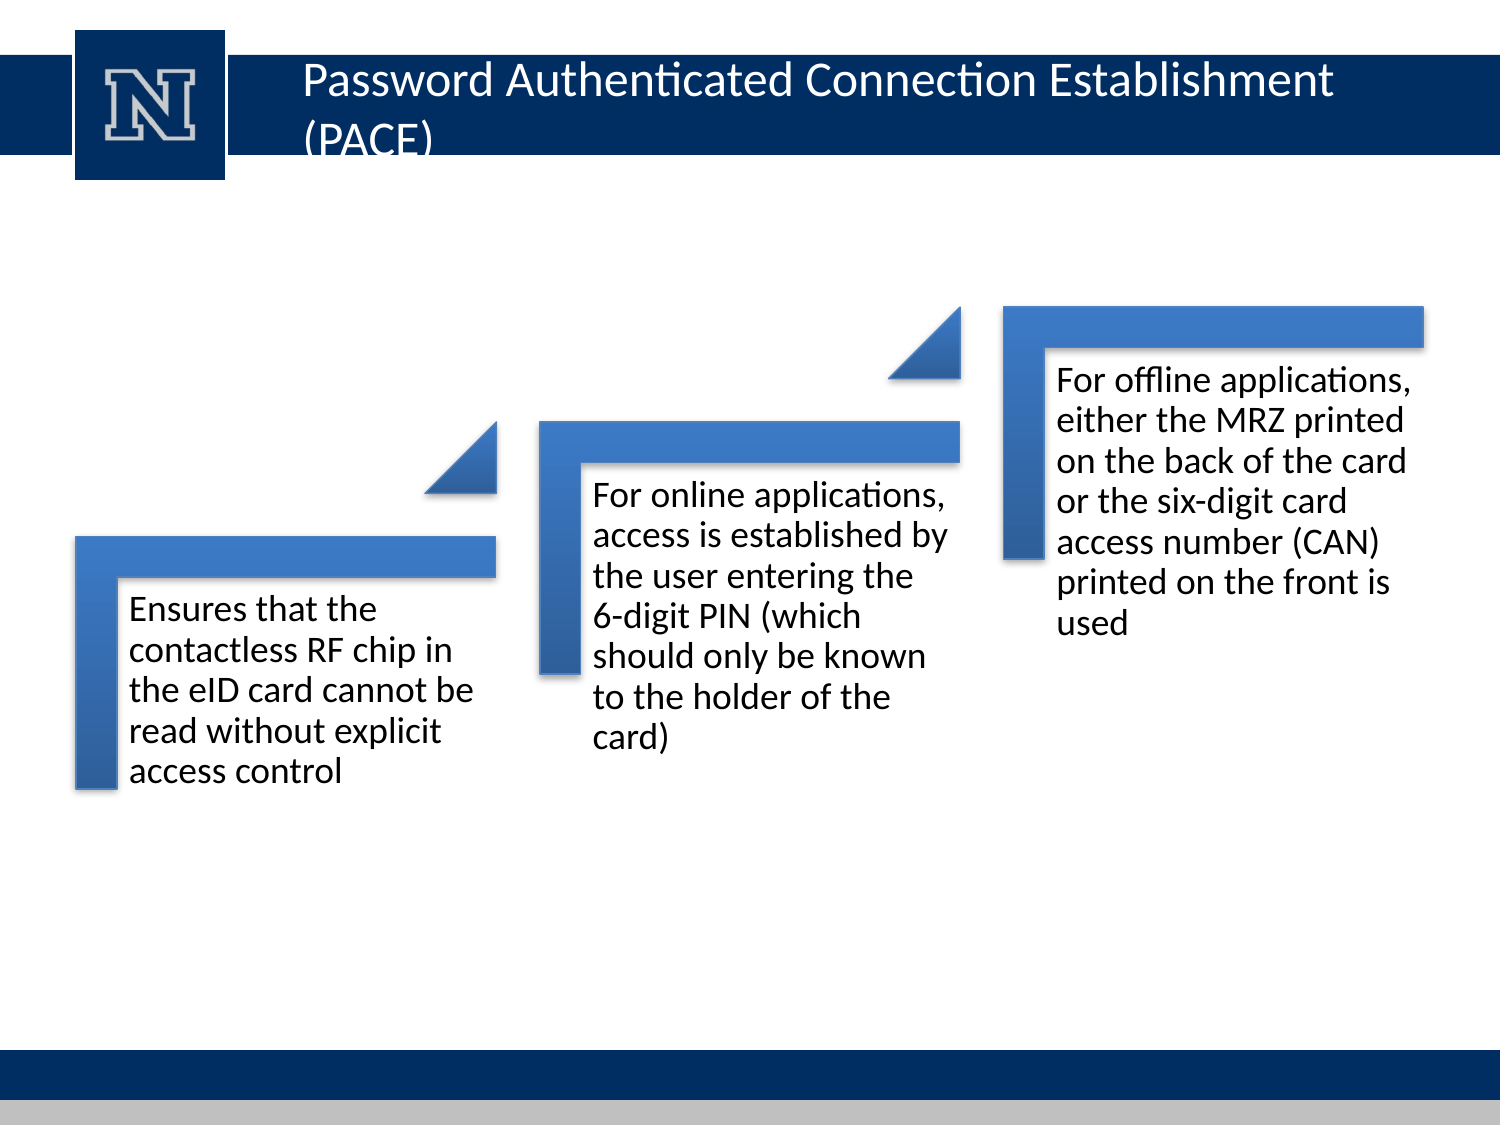

# Password Authenticated Connection Establishment (PACE)
Ensures that the contactless RF chip in the eID card cannot be read without explicit access control
For online applications, access is established by the user entering the 6-digit PIN (which should only be known to the holder of the card)
For offline applications, either the MRZ printed on the back of the card or the six-digit card access number (CAN) printed on the front is used